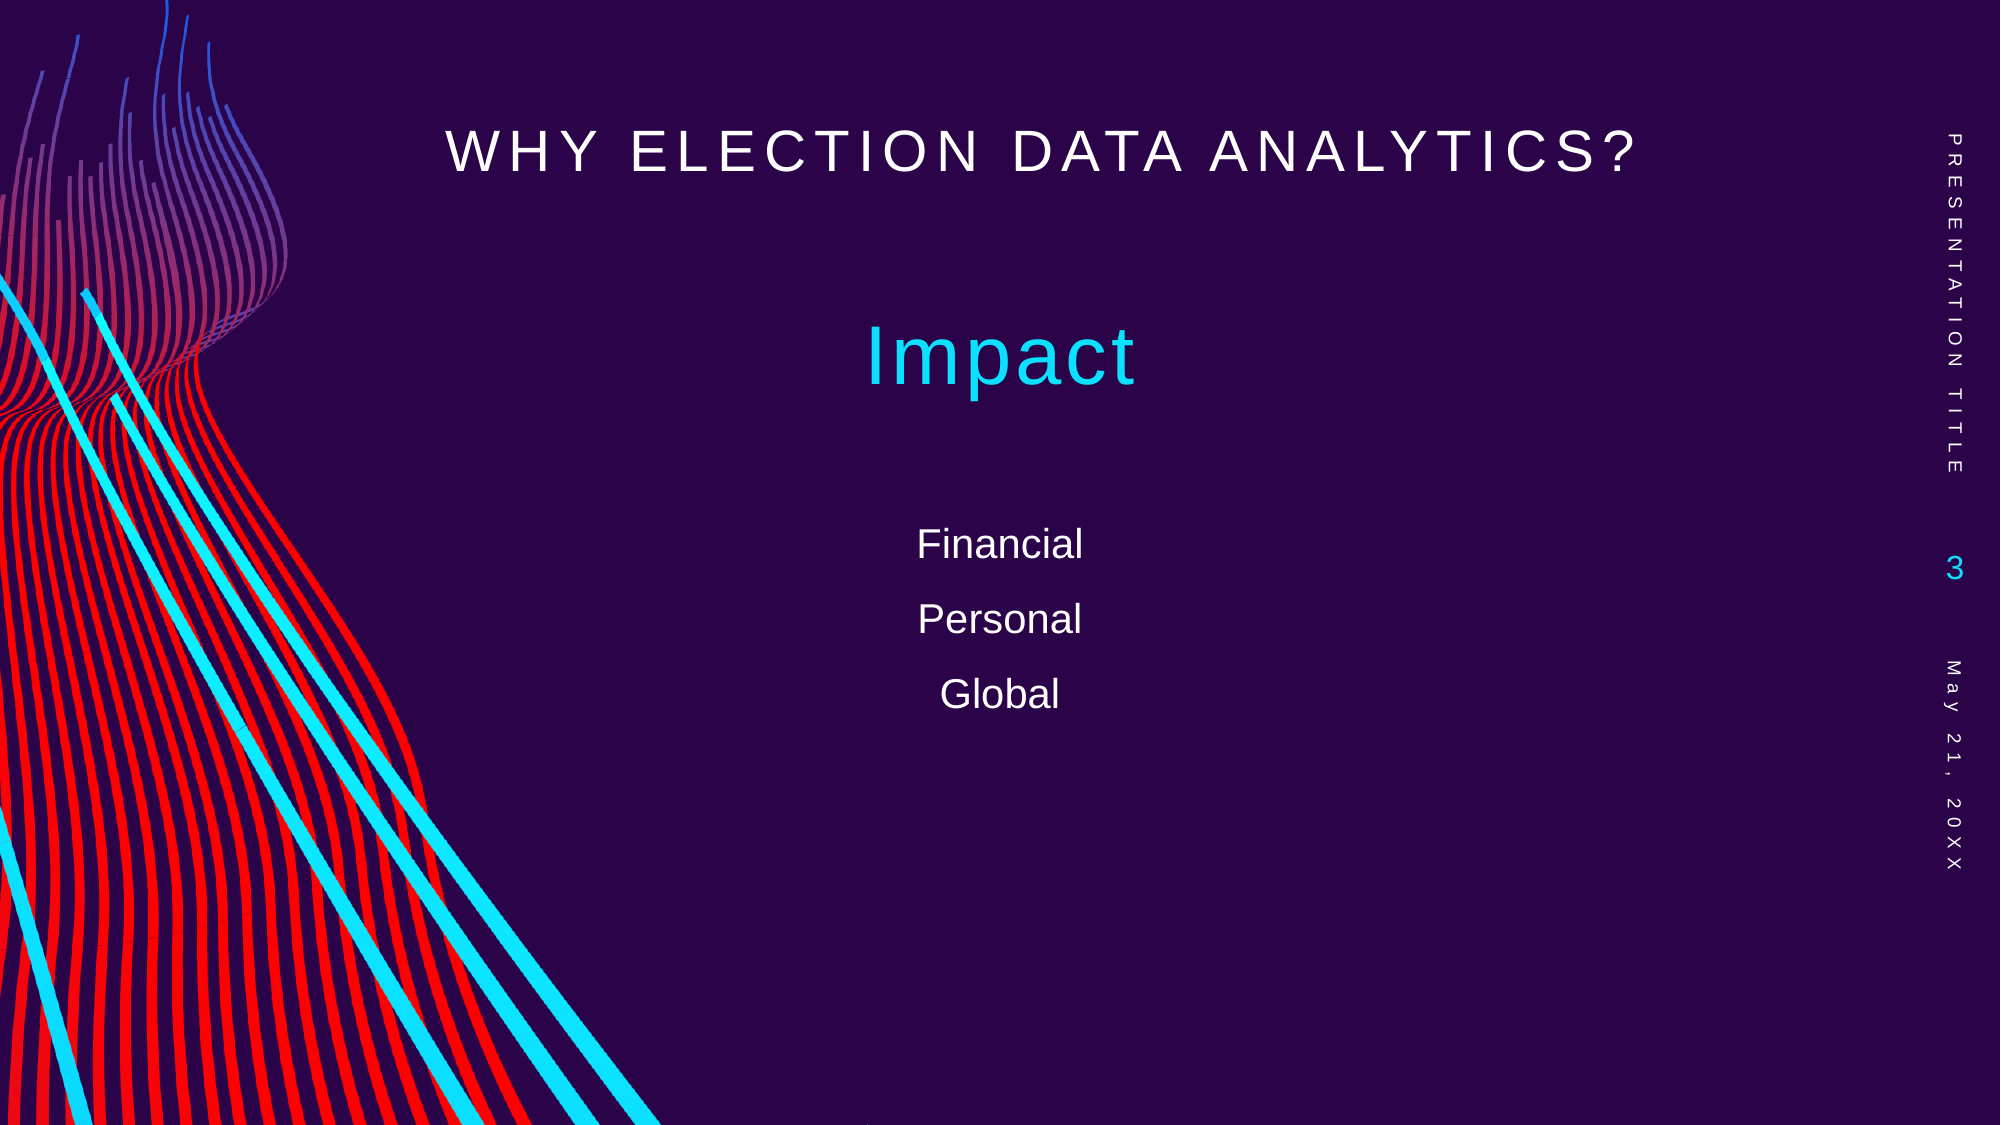

# Why Election Data Analytics?
PRESENTATION TITLE
Impact

Financial
Personal
Global
3
May 21, 20XX